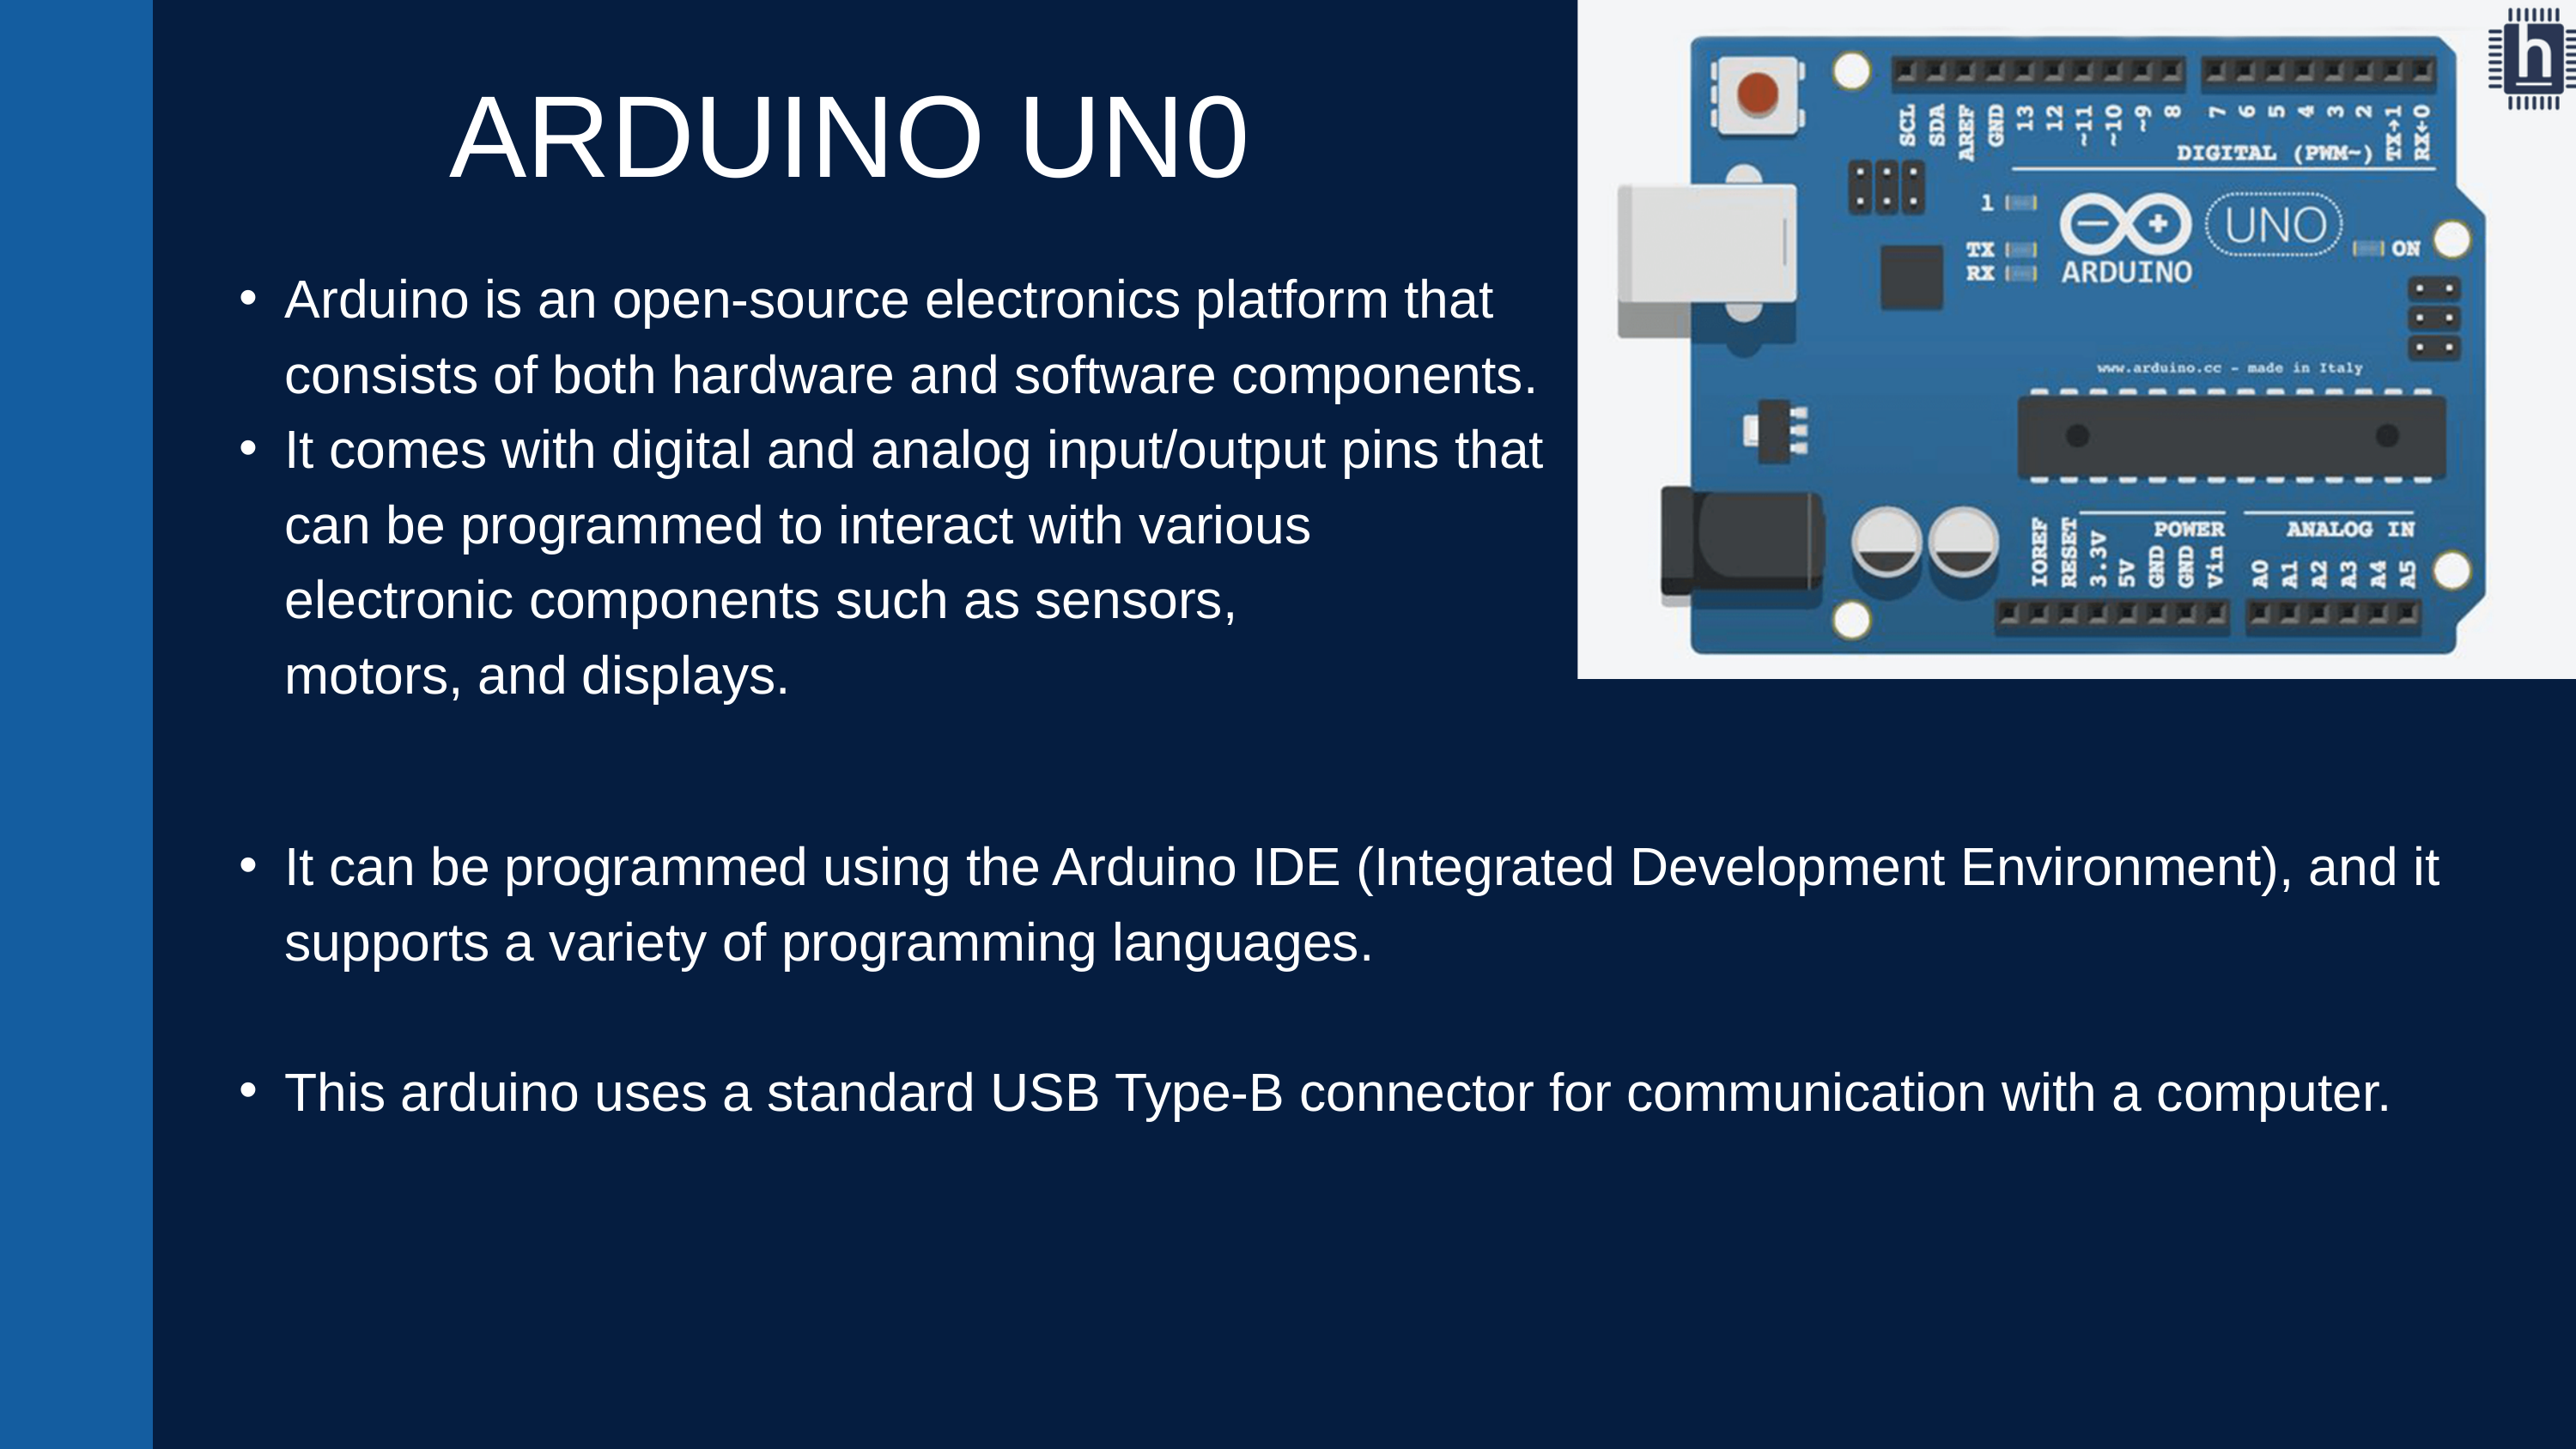

ARDUINO UN0
Arduino is an open-source electronics platform that consists of both hardware and software components.
It comes with digital and analog input/output pins that can be programmed to interact with various electronic components such as sensors, motors, and displays.
It can be programmed using the Arduino IDE (Integrated Development Environment), and it supports a variety of programming languages.

This arduino uses a standard USB Type-B connector for communication with a computer.